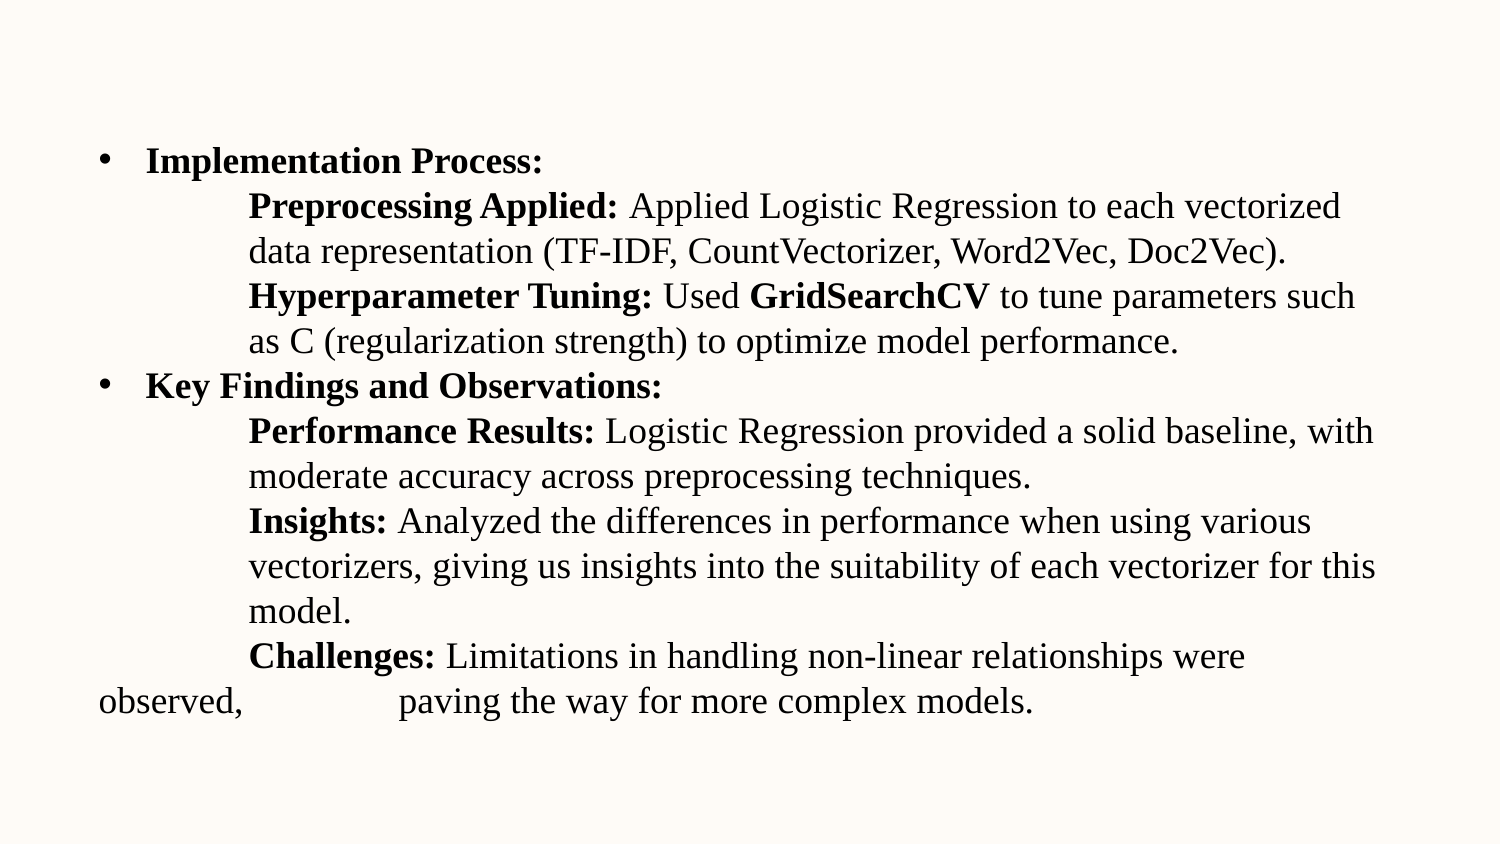

Implementation Process:
	Preprocessing Applied: Applied Logistic Regression to each vectorized 	data representation (TF-IDF, CountVectorizer, Word2Vec, Doc2Vec).
	Hyperparameter Tuning: Used GridSearchCV to tune parameters such 	as C (regularization strength) to optimize model performance.
Key Findings and Observations:
	Performance Results: Logistic Regression provided a solid baseline, with 	moderate accuracy across preprocessing techniques.
	Insights: Analyzed the differences in performance when using various 	vectorizers, giving us insights into the suitability of each vectorizer for this 	model.
	Challenges: Limitations in handling non-linear relationships were observed, 	paving the way for more complex models.